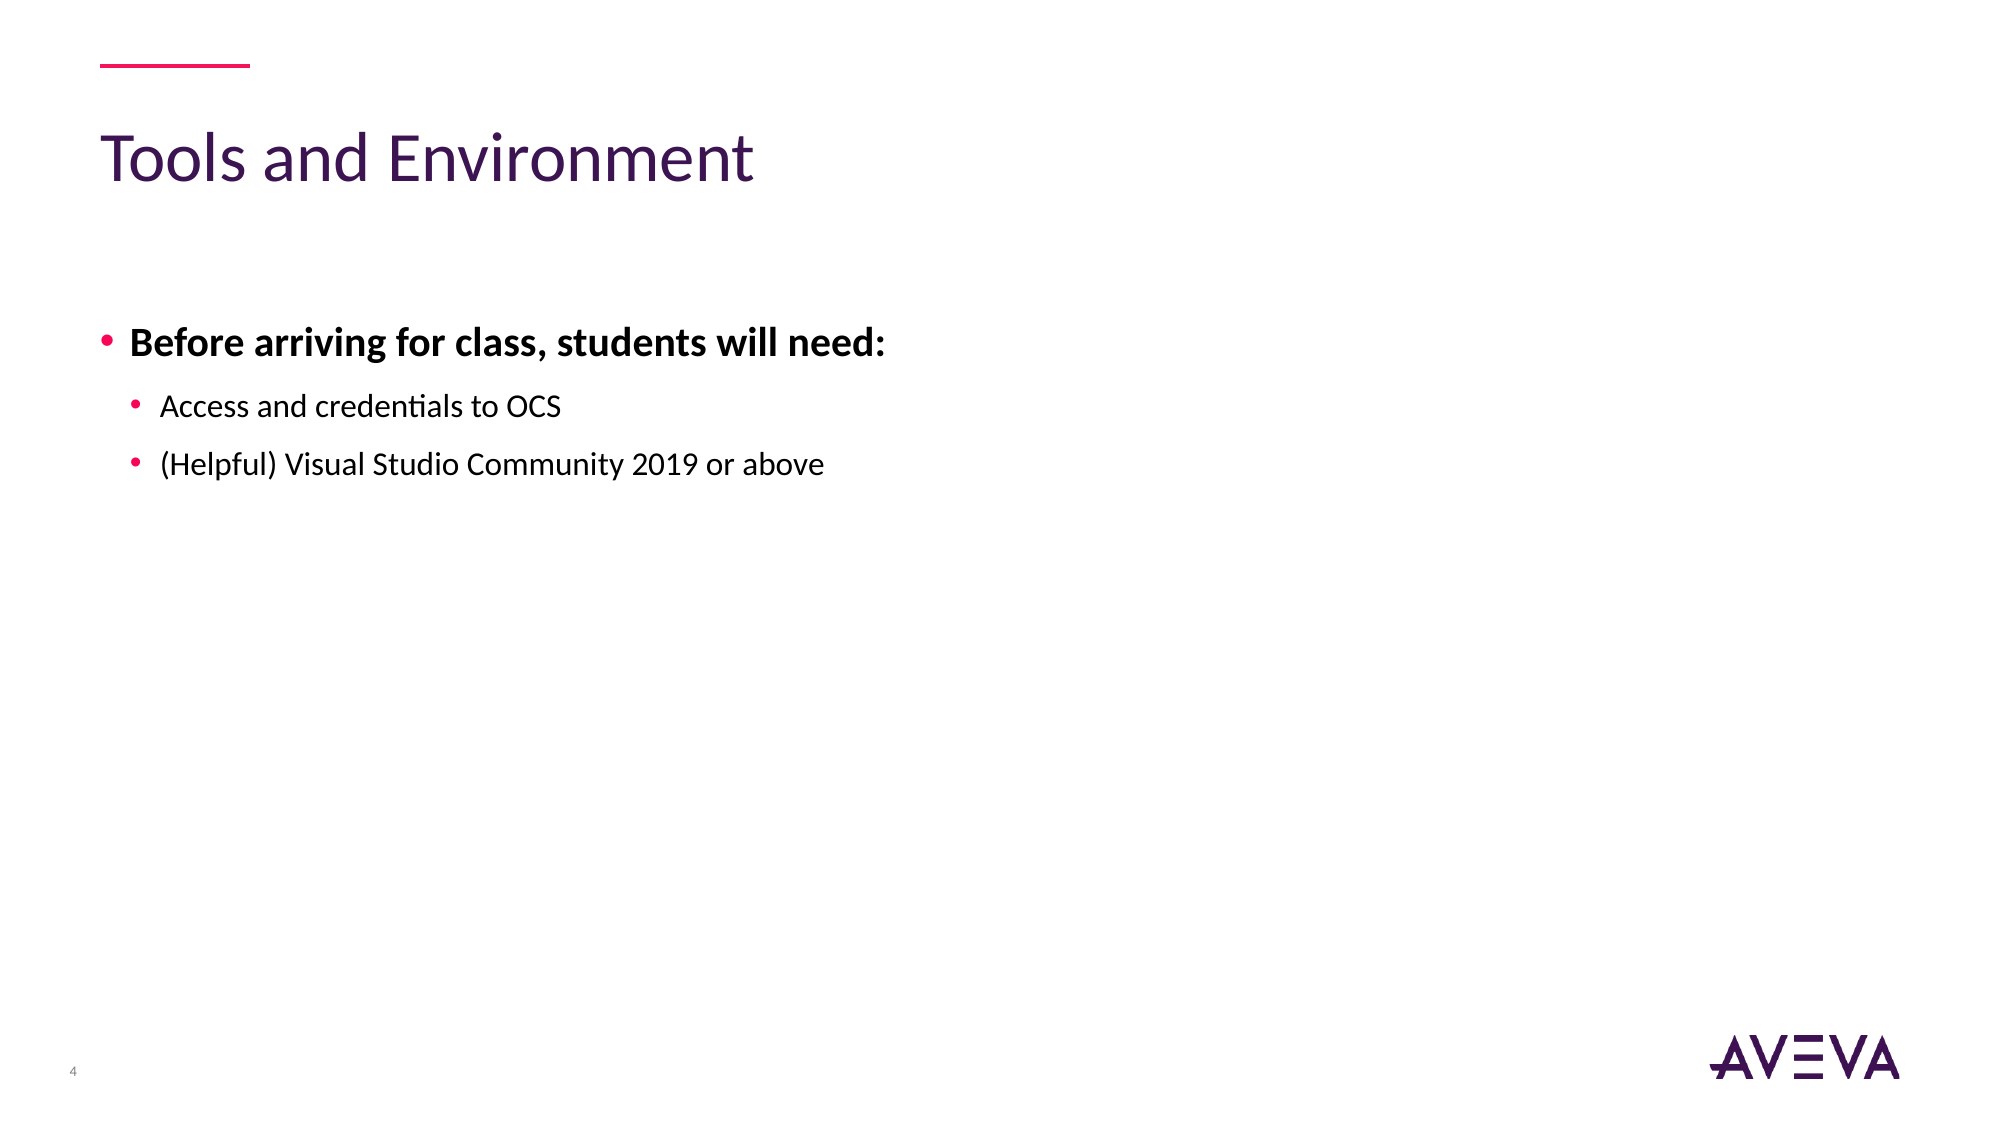

# Tools and Environment
Before arriving for class, students will need:
Access and credentials to OCS
(Helpful) Visual Studio Community 2019 or above
4